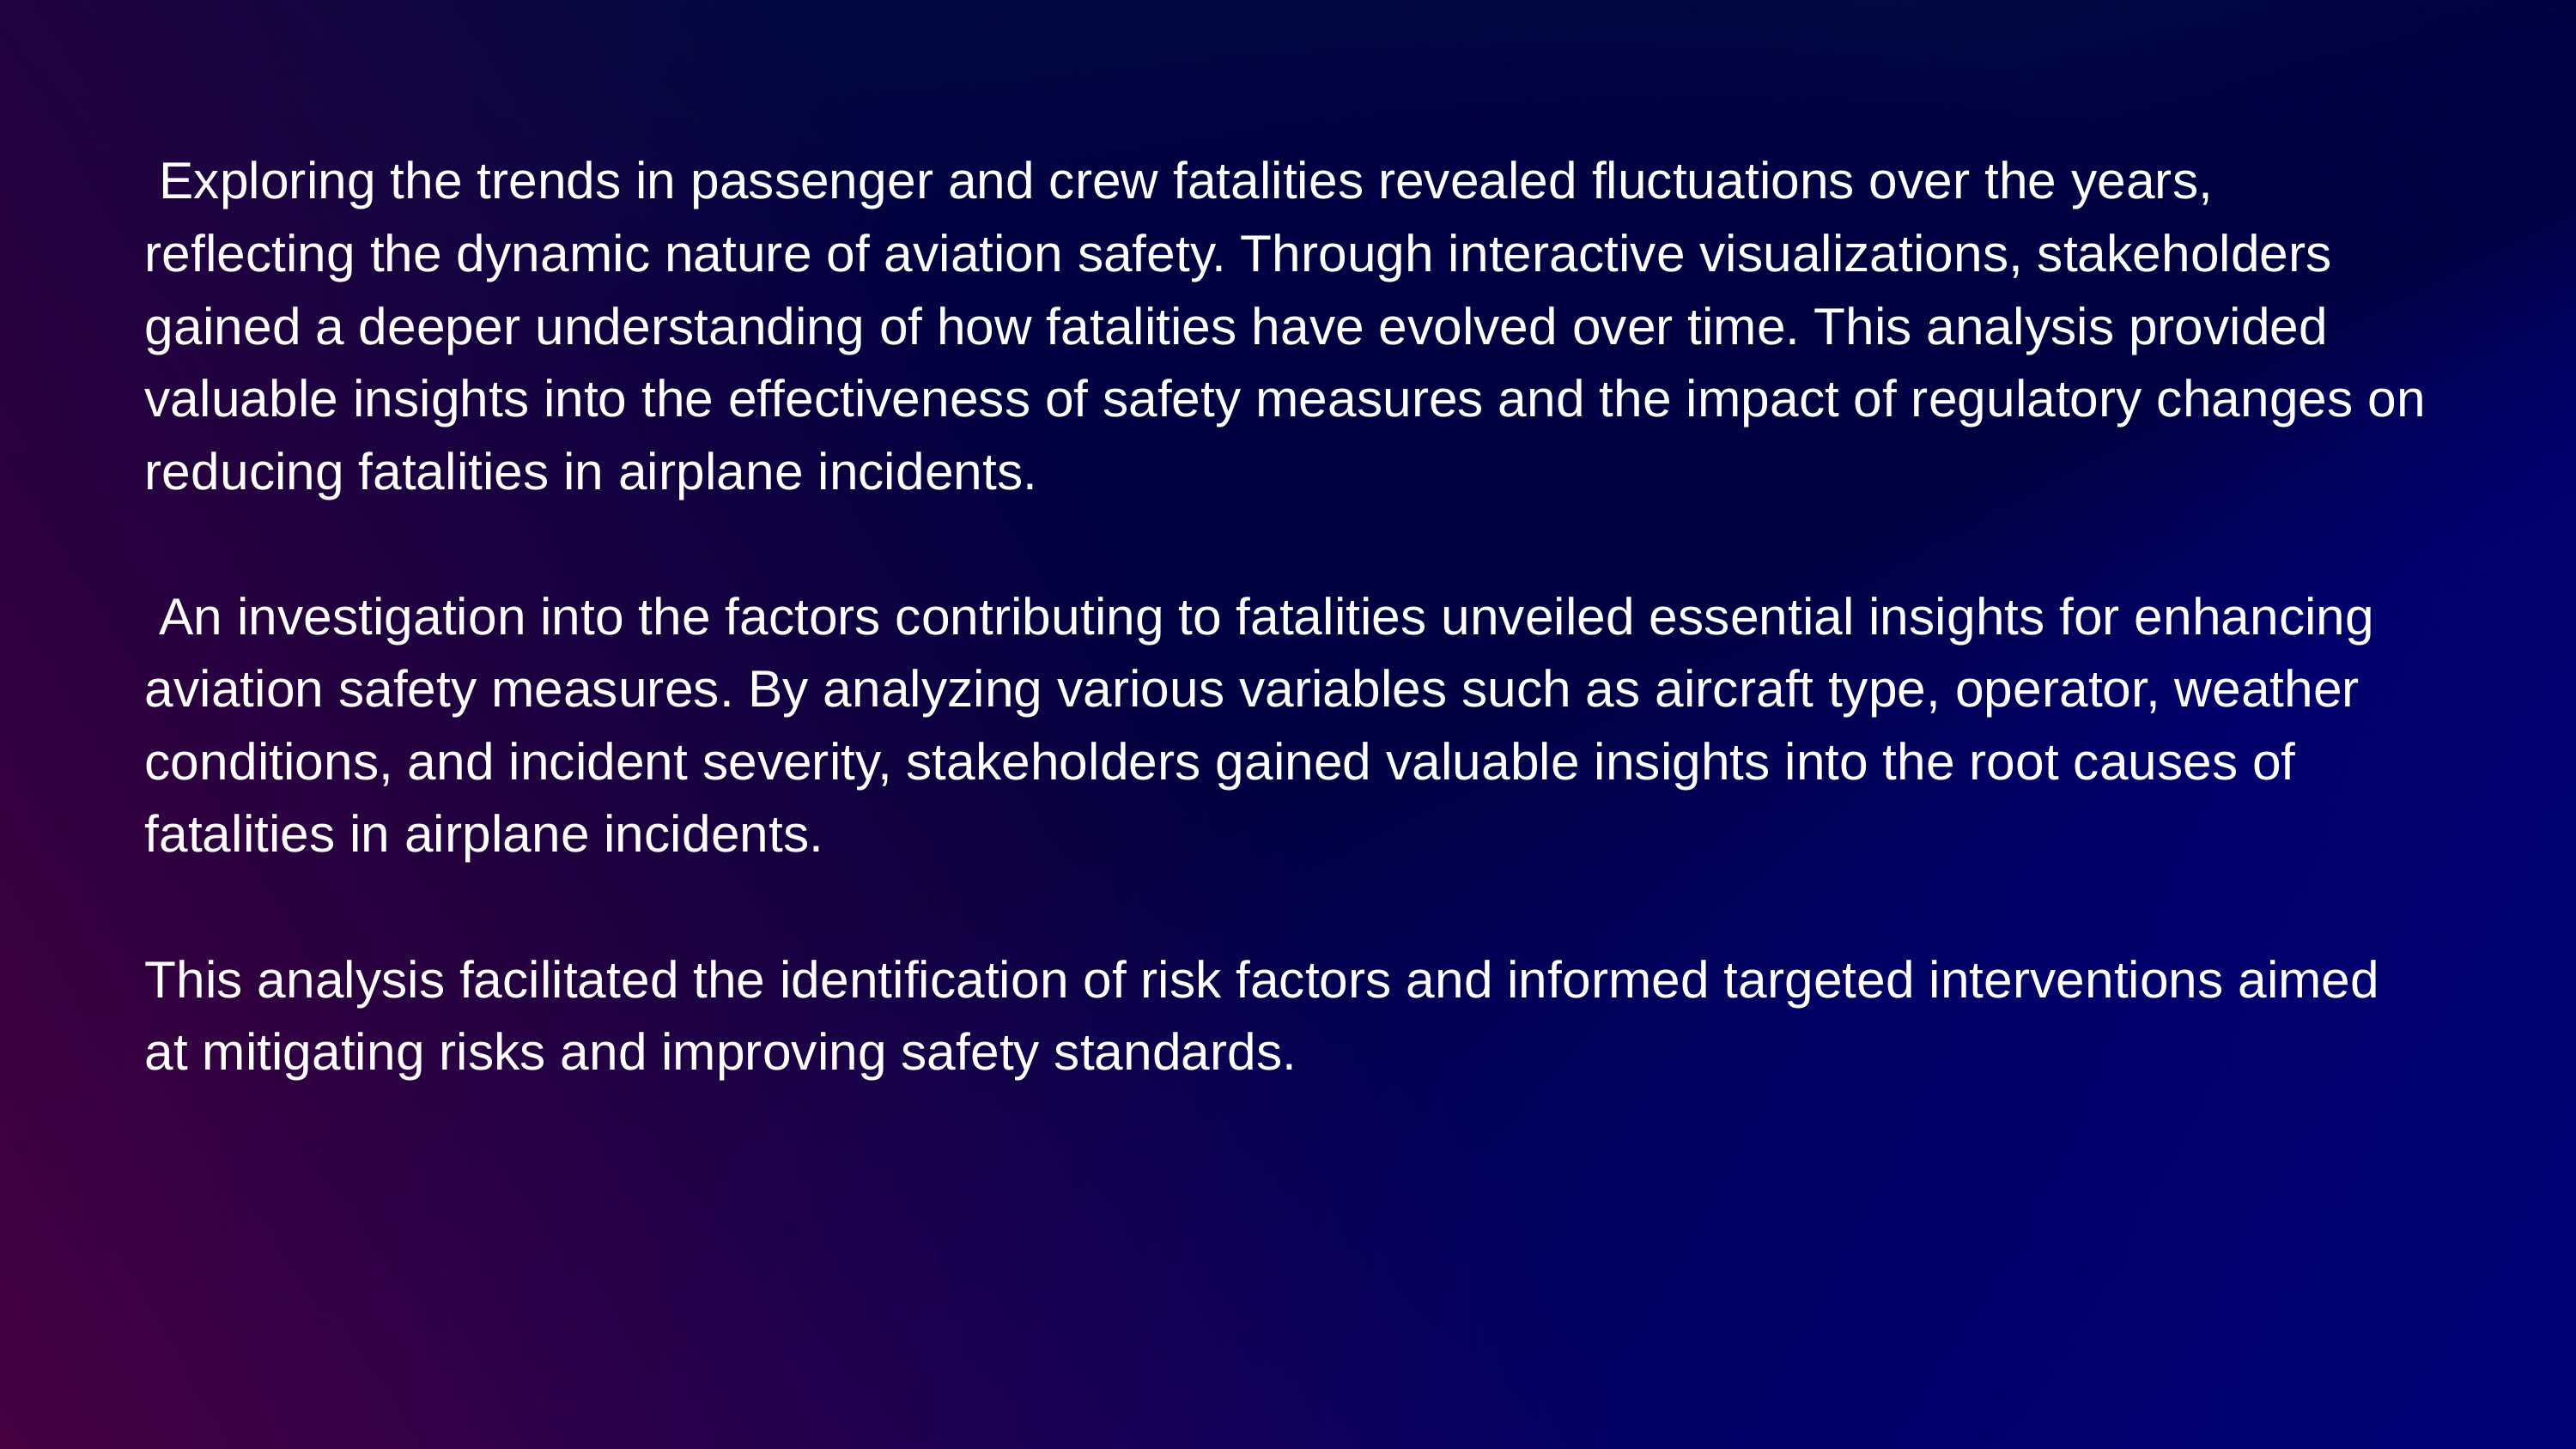

Exploring the trends in passenger and crew fatalities revealed fluctuations over the years, reflecting the dynamic nature of aviation safety. Through interactive visualizations, stakeholders gained a deeper understanding of how fatalities have evolved over time. This analysis provided valuable insights into the effectiveness of safety measures and the impact of regulatory changes on reducing fatalities in airplane incidents.

 An investigation into the factors contributing to fatalities unveiled essential insights for enhancing aviation safety measures. By analyzing various variables such as aircraft type, operator, weather conditions, and incident severity, stakeholders gained valuable insights into the root causes of fatalities in airplane incidents.

This analysis facilitated the identification of risk factors and informed targeted interventions aimed at mitigating risks and improving safety standards.